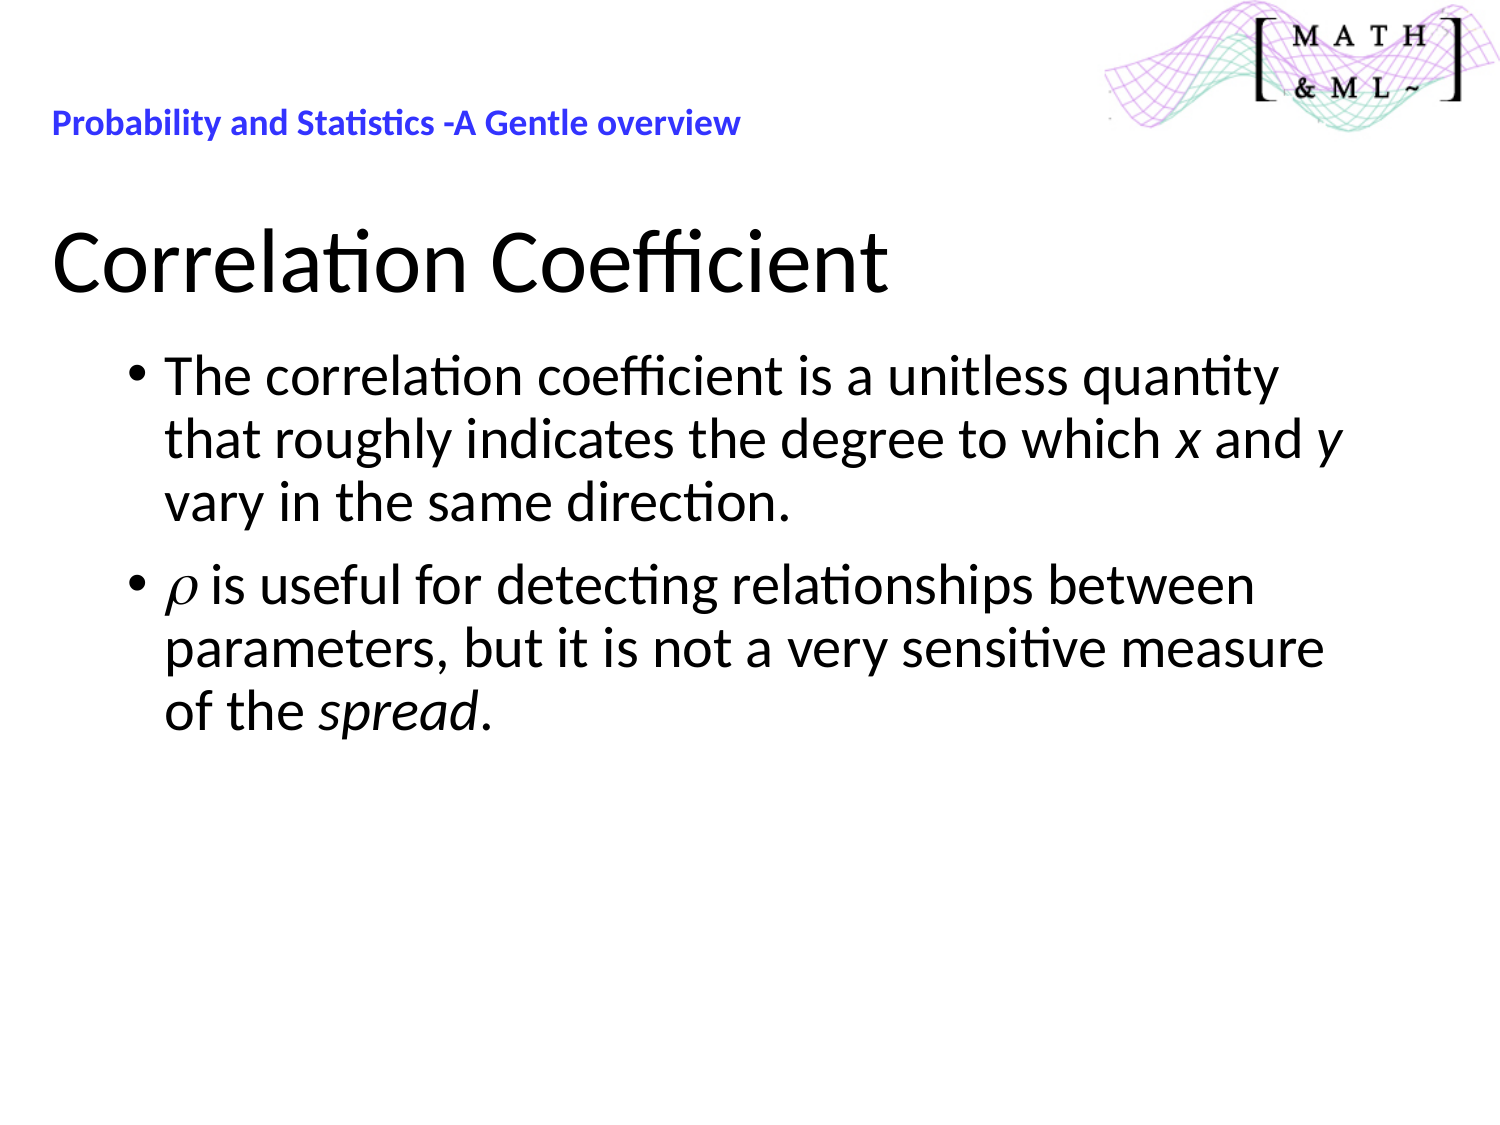

Probability and Statistics -A Gentle overview
# Correlation Coefficient
The correlation coefficient is a unitless quantity that roughly indicates the degree to which x and y vary in the same direction.
ρ is useful for detecting relationships between parameters, but it is not a very sensitive measure of the spread.